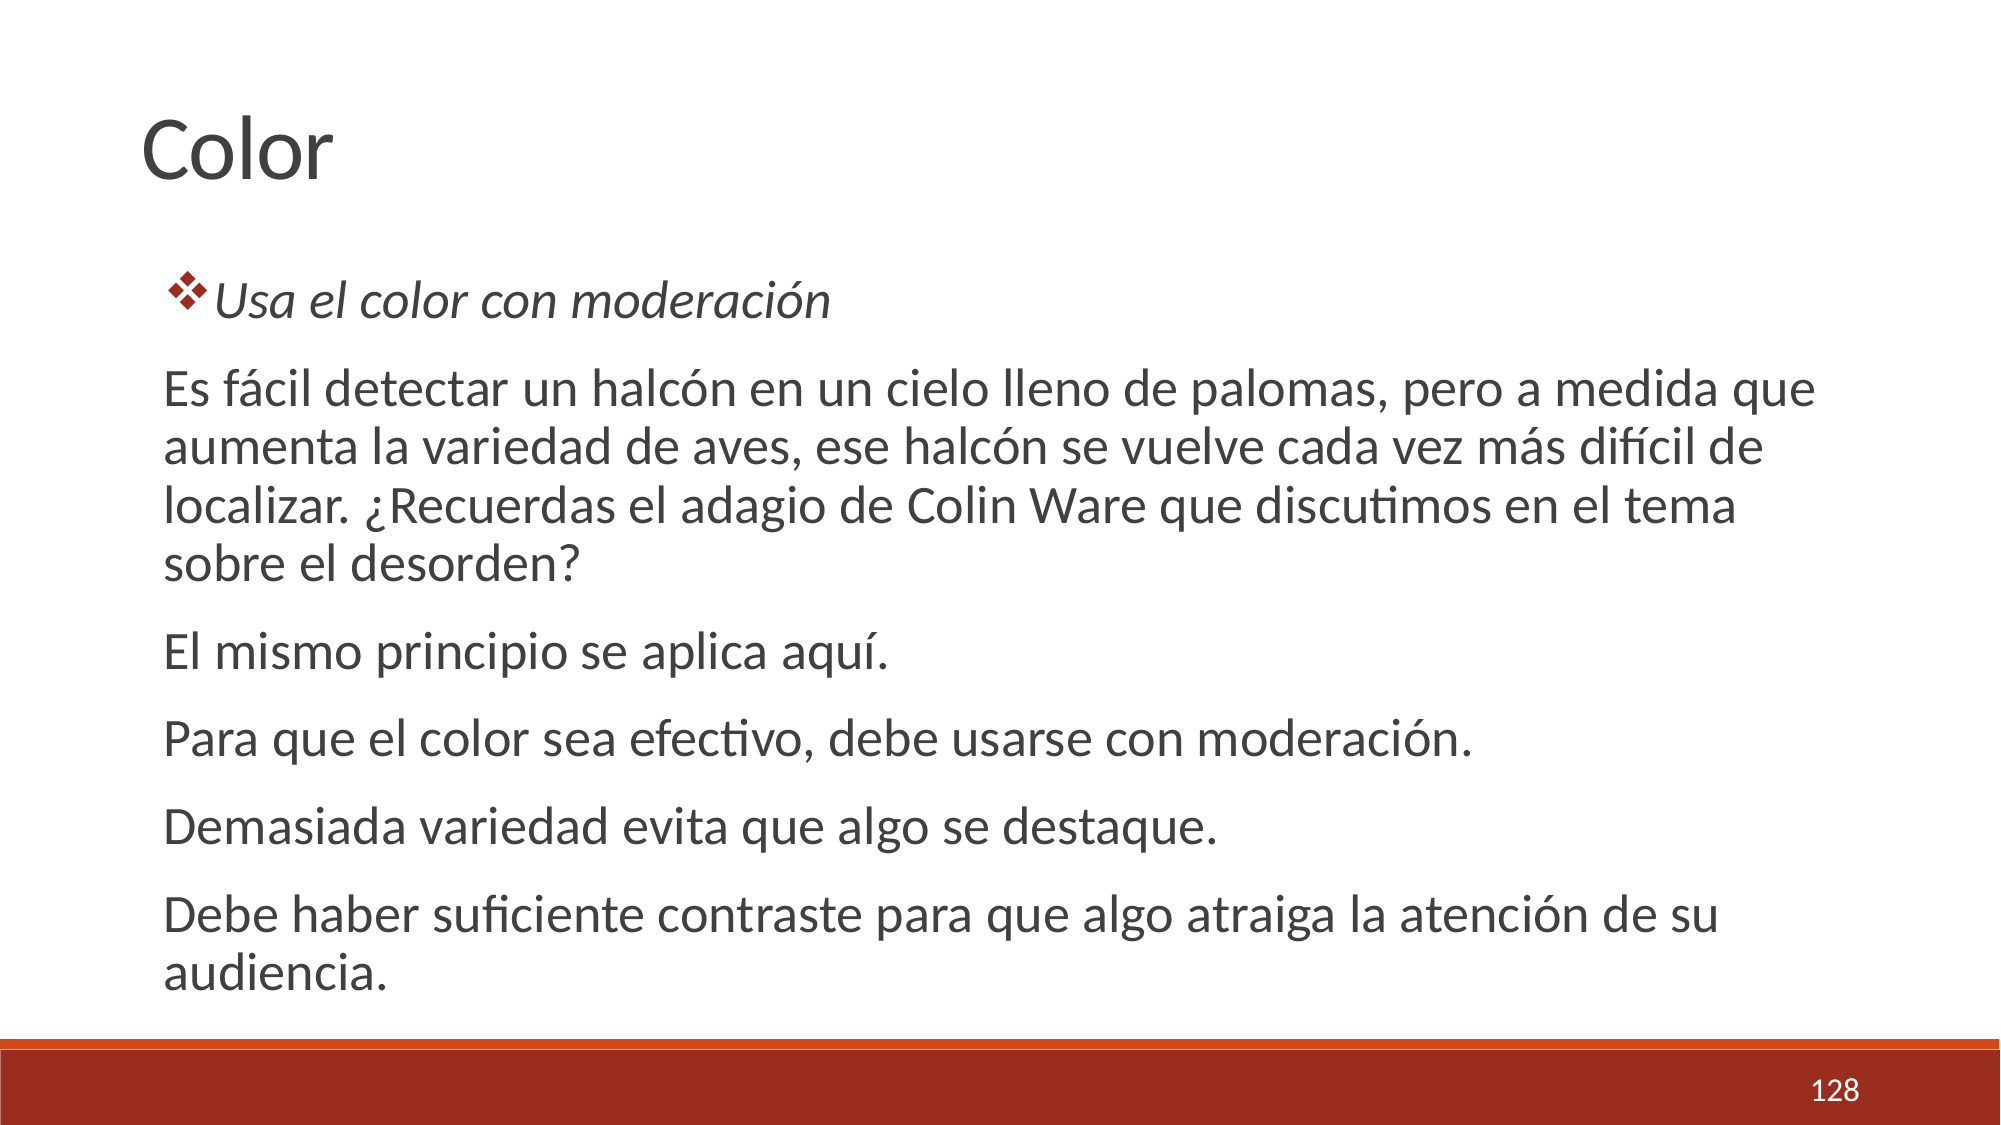

Color
Usa el color con moderación
Es fácil detectar un halcón en un cielo lleno de palomas, pero a medida que aumenta la variedad de aves, ese halcón se vuelve cada vez más difícil de localizar. ¿Recuerdas el adagio de Colin Ware que discutimos en el tema  sobre el desorden?
El mismo principio se aplica aquí.
Para que el color sea efectivo, debe usarse con moderación.
Demasiada variedad evita que algo se destaque.
Debe haber suficiente contraste para que algo atraiga la atención de su audiencia.
128